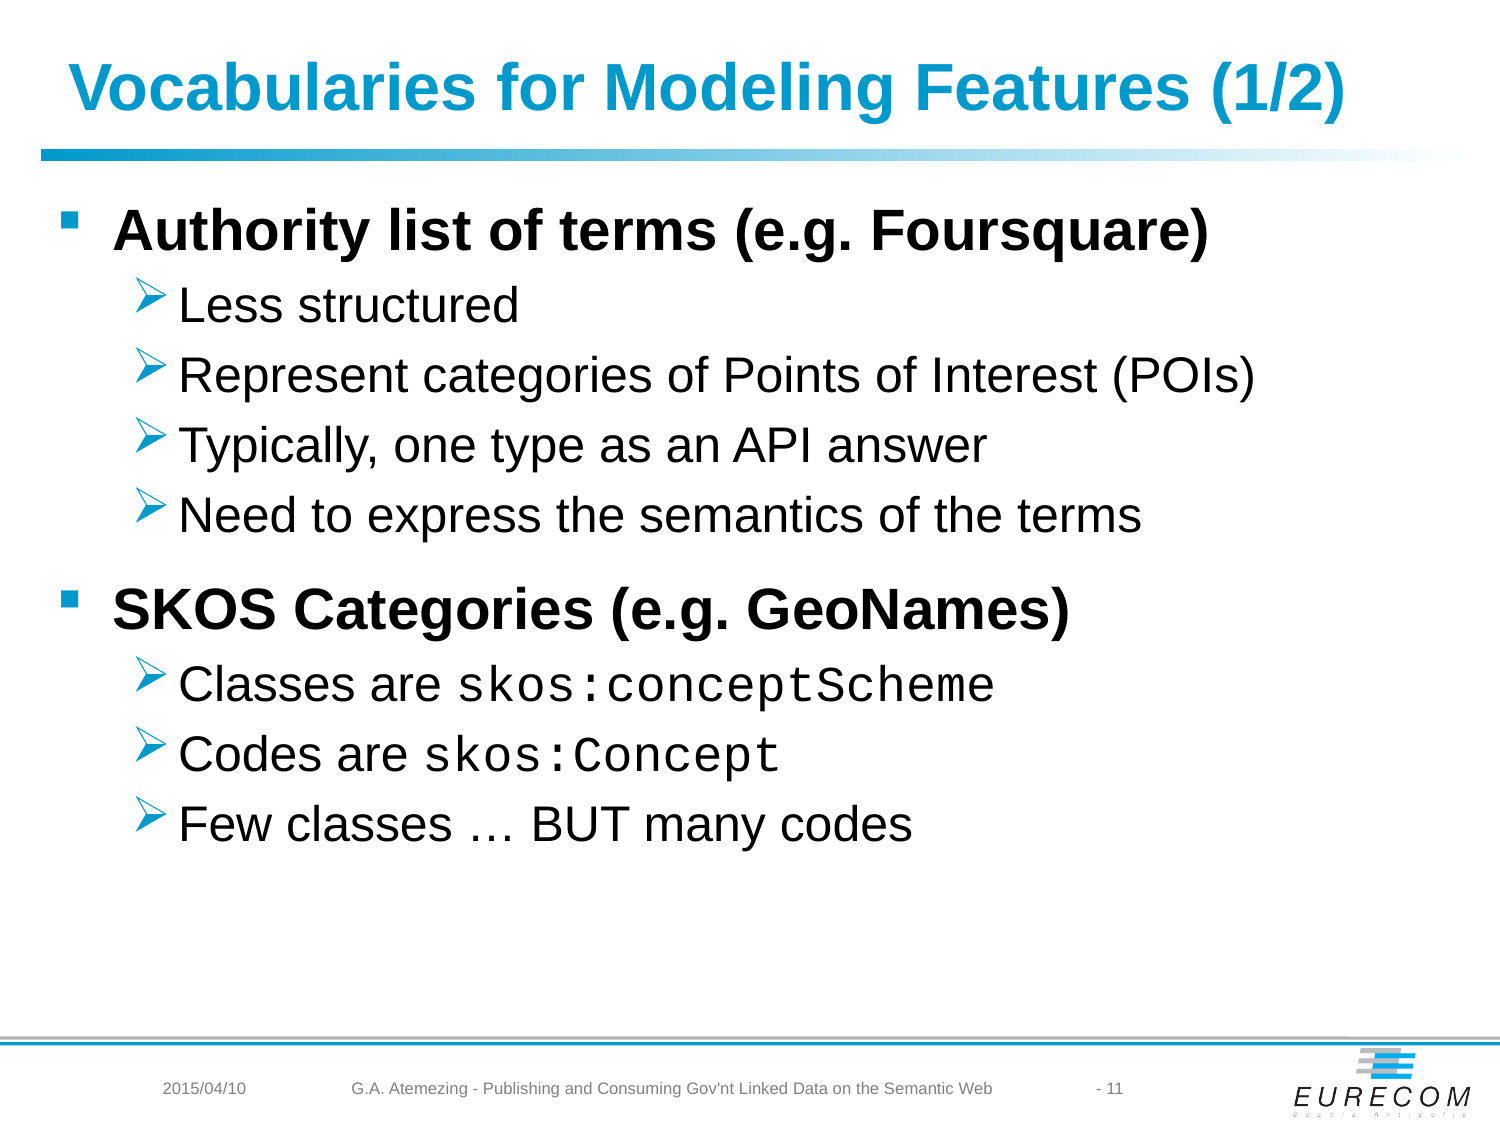

# Vocabularies for Modeling Features (1/2)
Authority list of terms (e.g. Foursquare)
Less structured
Represent categories of Points of Interest (POIs)
Typically, one type as an API answer
Need to express the semantics of the terms
SKOS Categories (e.g. GeoNames)
Classes are skos:conceptScheme
Codes are skos:Concept
Few classes … BUT many codes

2015/04/10
G.A. Atemezing - Publishing and Consuming Gov'nt Linked Data on the Semantic Web
- 11